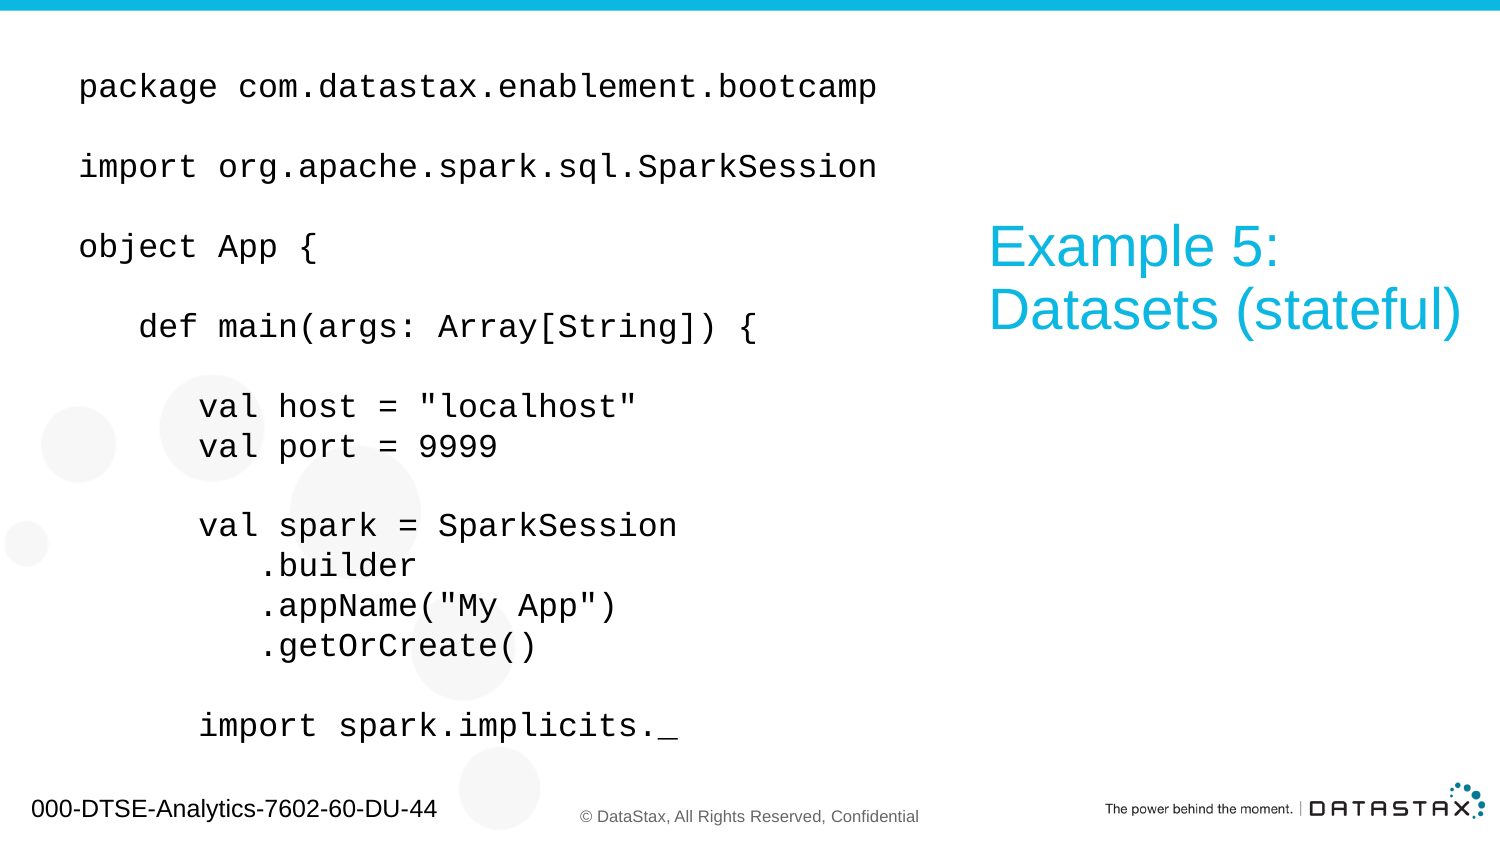

package com.datastax.enablement.bootcamp

import org.apache.spark.sql.SparkSession

object App {

   def main(args: Array[String]) {

      val host = "localhost"
      val port = 9999

      val spark = SparkSession
         .builder
         .appName("My App")
         .getOrCreate()

      import spark.implicits._
# Example 5: Datasets (stateful)
000-DTSE-Analytics-7602-60-DU-44